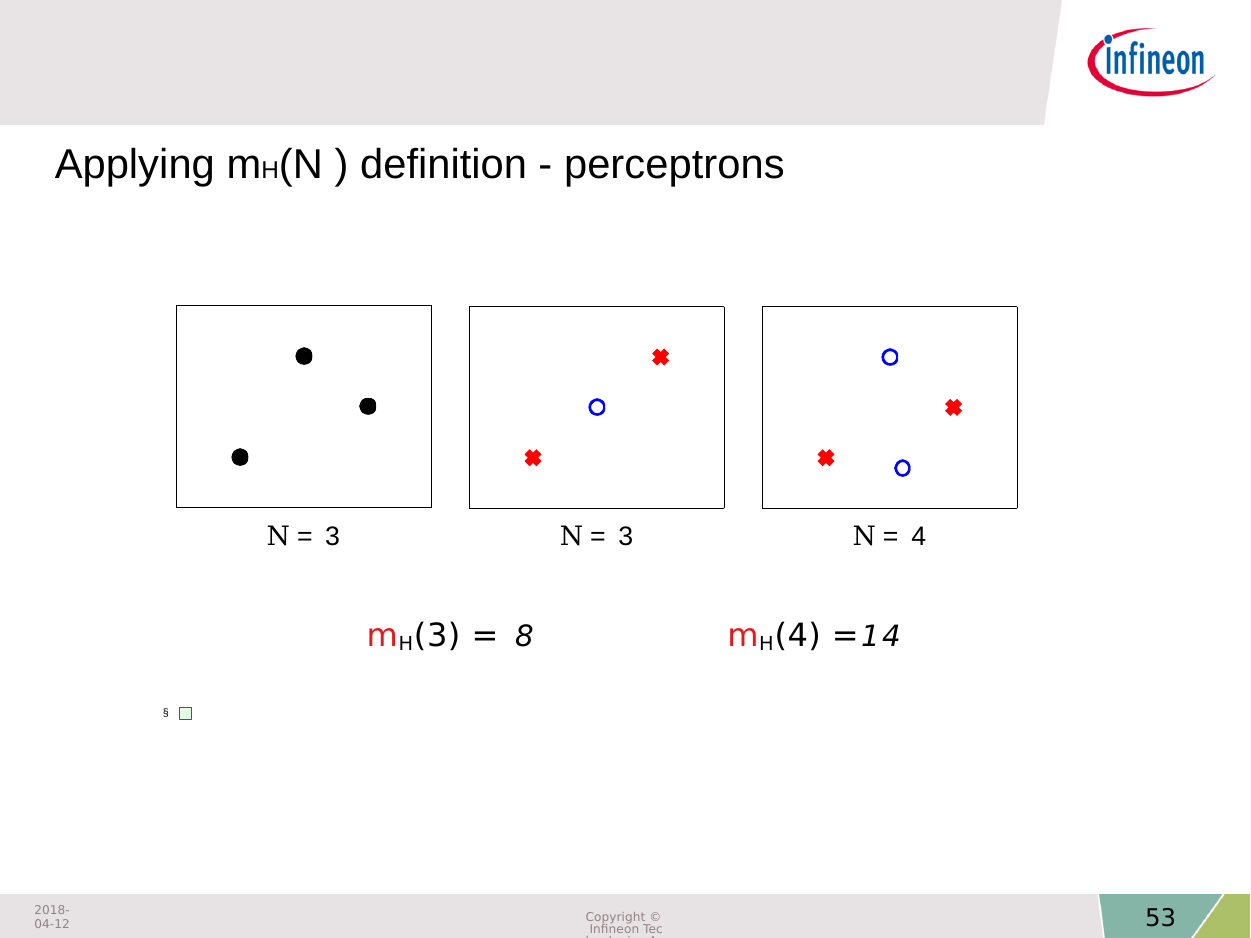

Applying mH(N ) definition - perceptrons

N = 3
N = 3
N = 4
mH(3) = 8
mH(4) =14
§

2018-04-12
Copyright © Infineon Technologies AG 2018. All rights reserved.
53